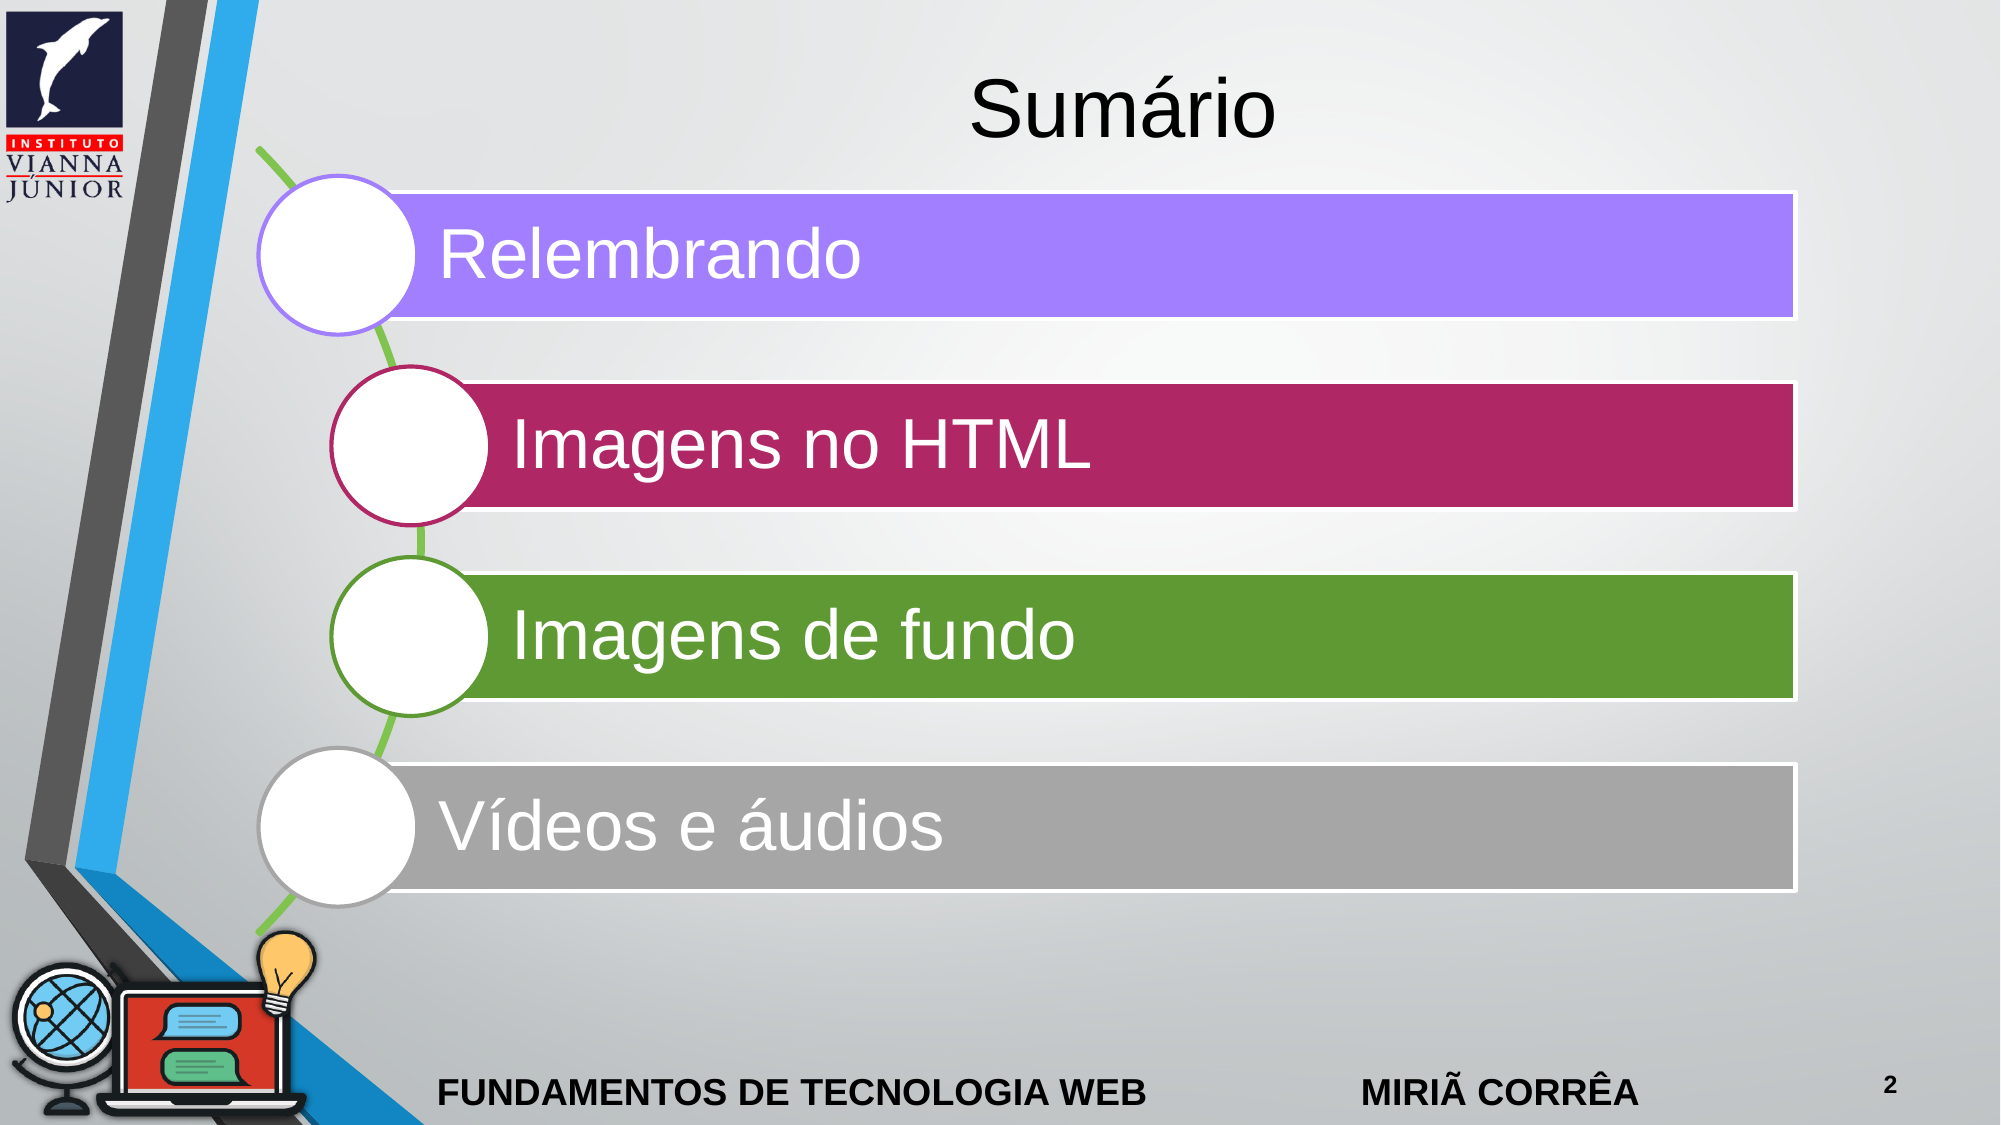

Sumário
Relembrando
Imagens no HTML
Imagens de fundo
Vídeos e áudios